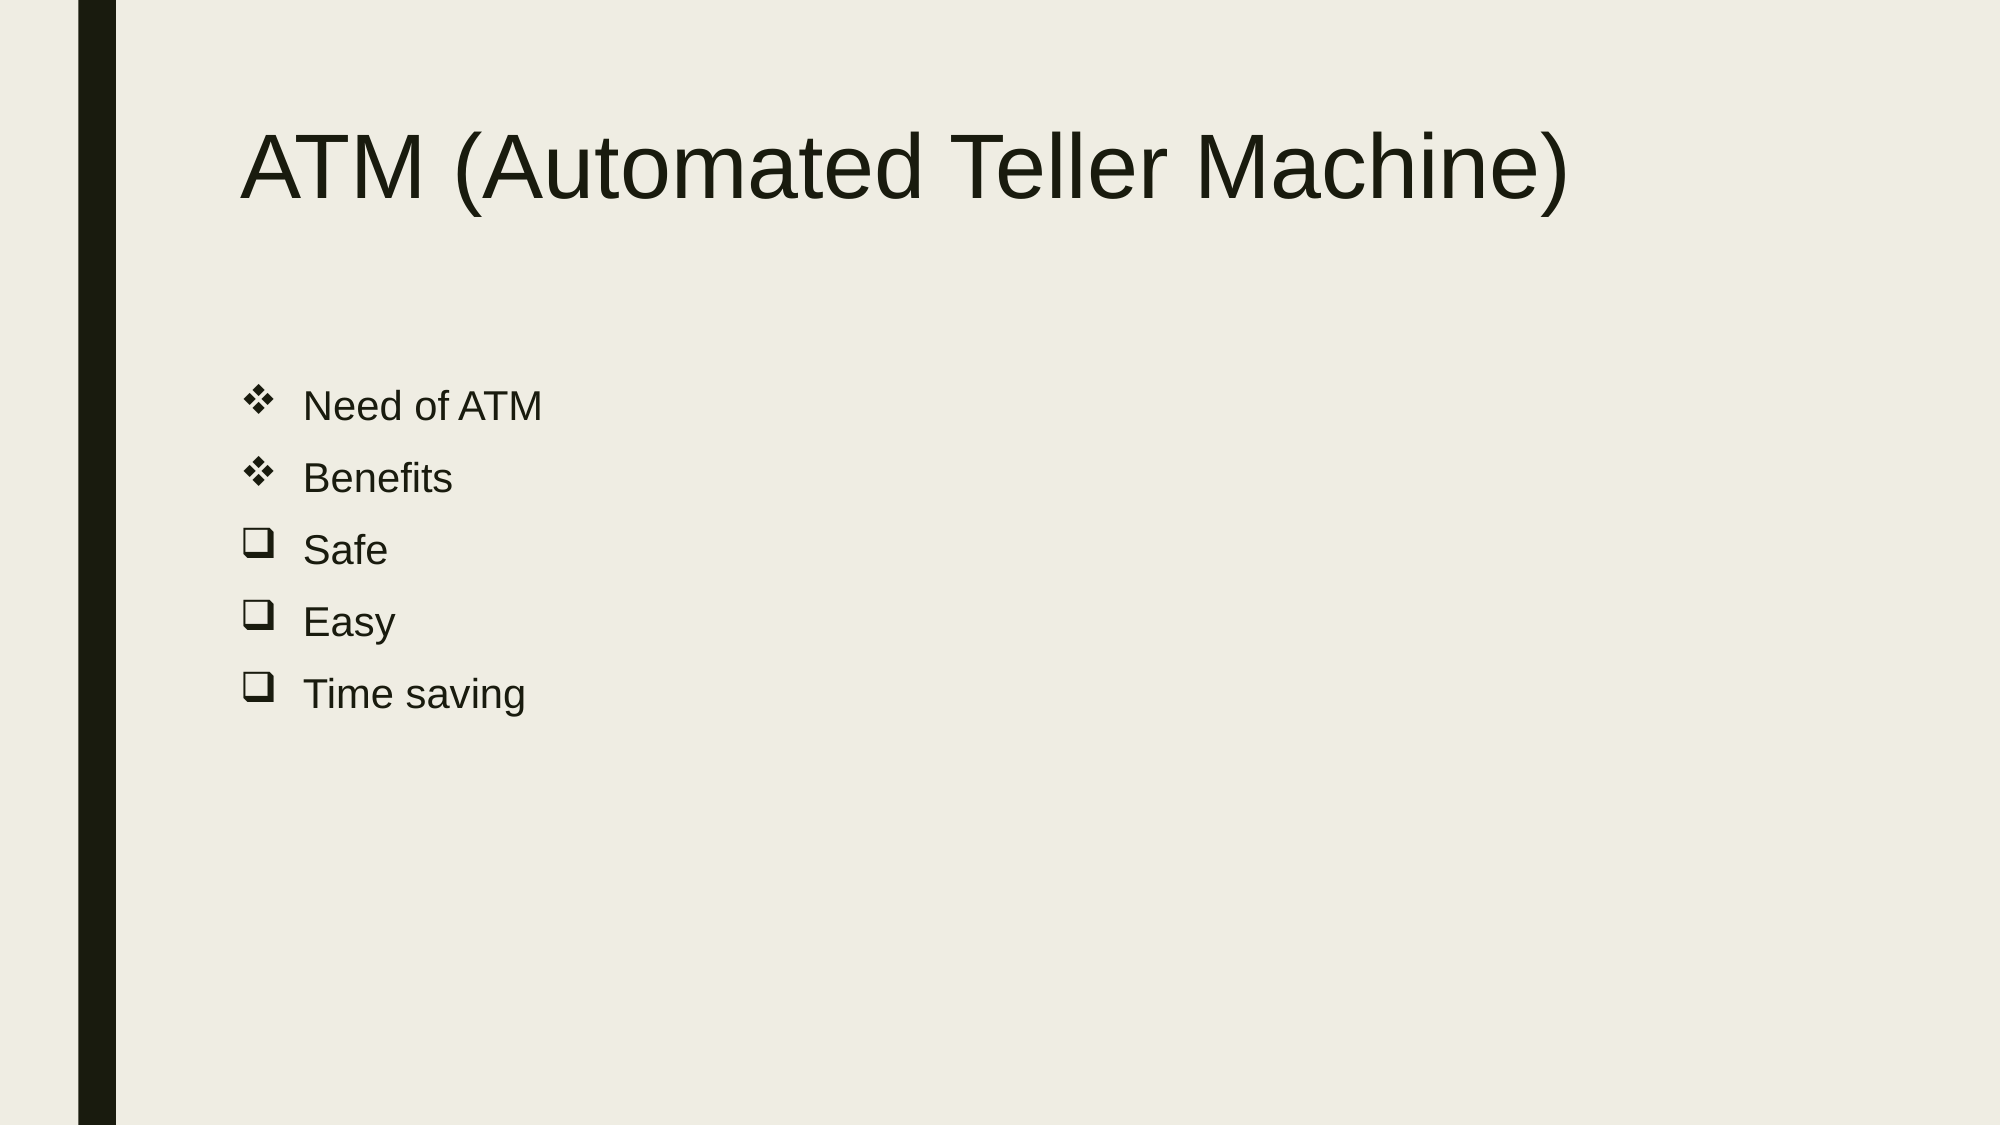

# ATM (Automated Teller Machine)
Need of ATM
Benefits
Safe
Easy
Time saving